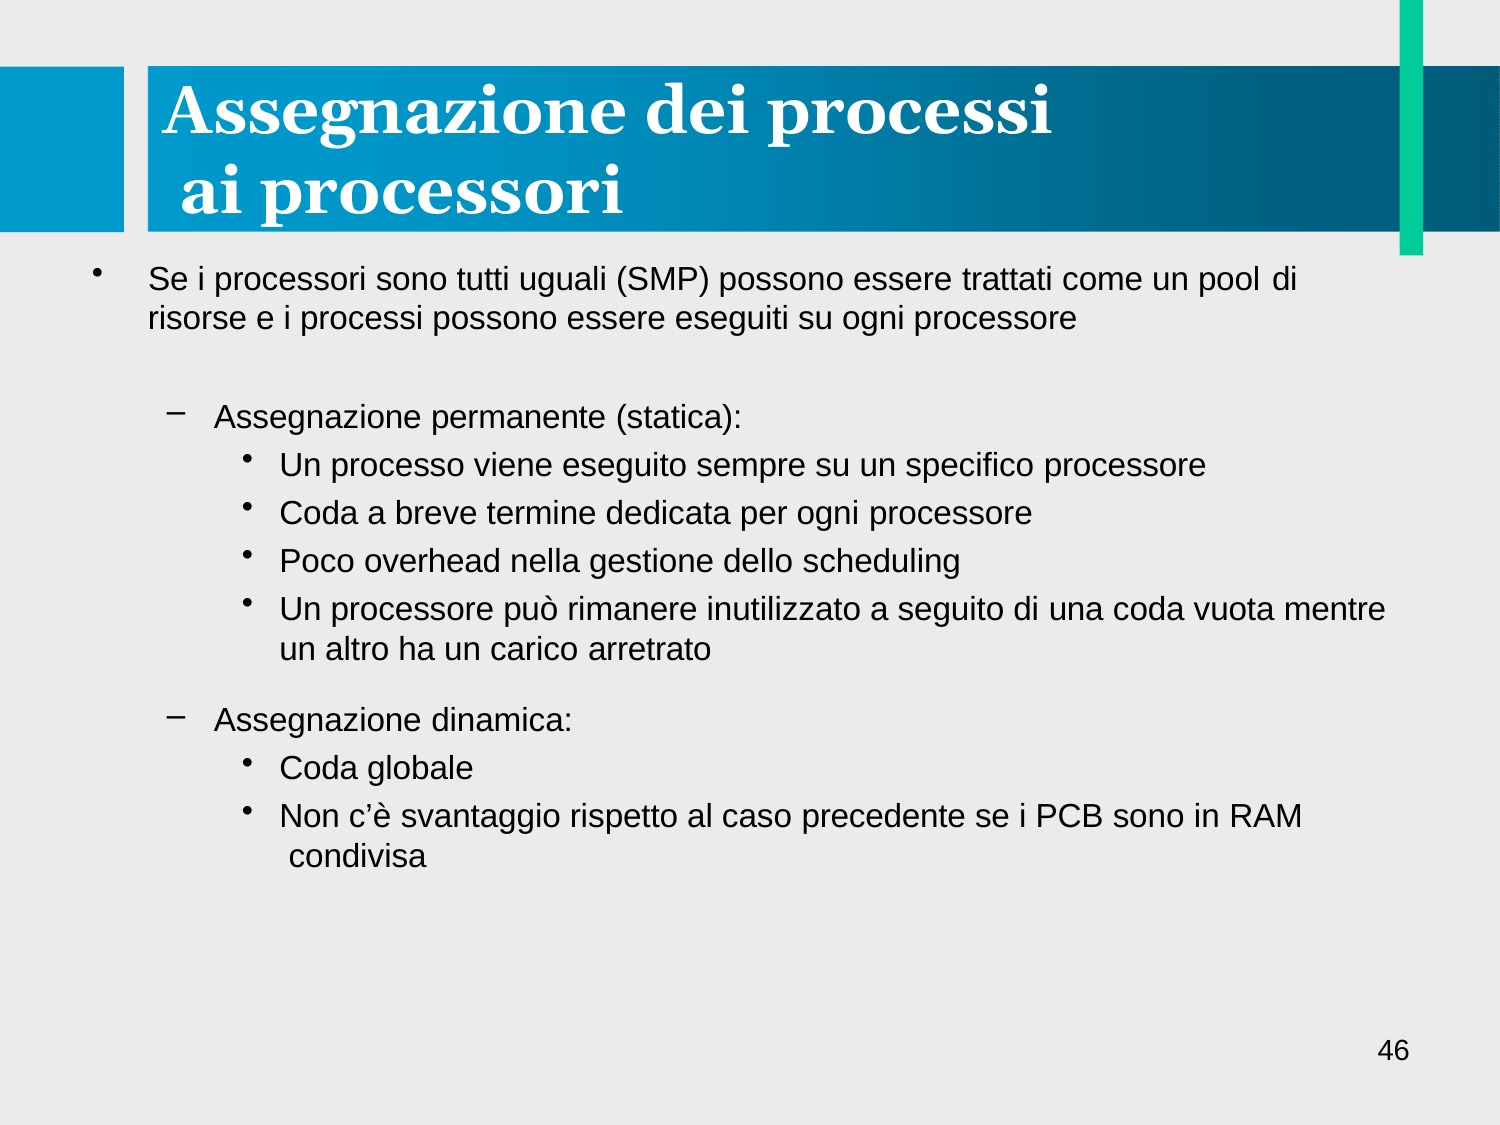

# Assegnazione dei processi  ai processori

Se i processori sono tutti uguali (SMP) possono essere trattati come un pool di
risorse e i processi possono essere eseguiti su ogni processore

Assegnazione permanente (statica):
Un processo viene eseguito sempre su un specifico processore
Coda a breve termine dedicata per ogni processore
Poco overhead nella gestione dello scheduling
Un processore può rimanere inutilizzato a seguito di una coda vuota mentre  un altro ha un carico arretrato
Assegnazione dinamica:
Coda globale
Non c’è svantaggio rispetto al caso precedente se i PCB sono in RAM  condivisa
46